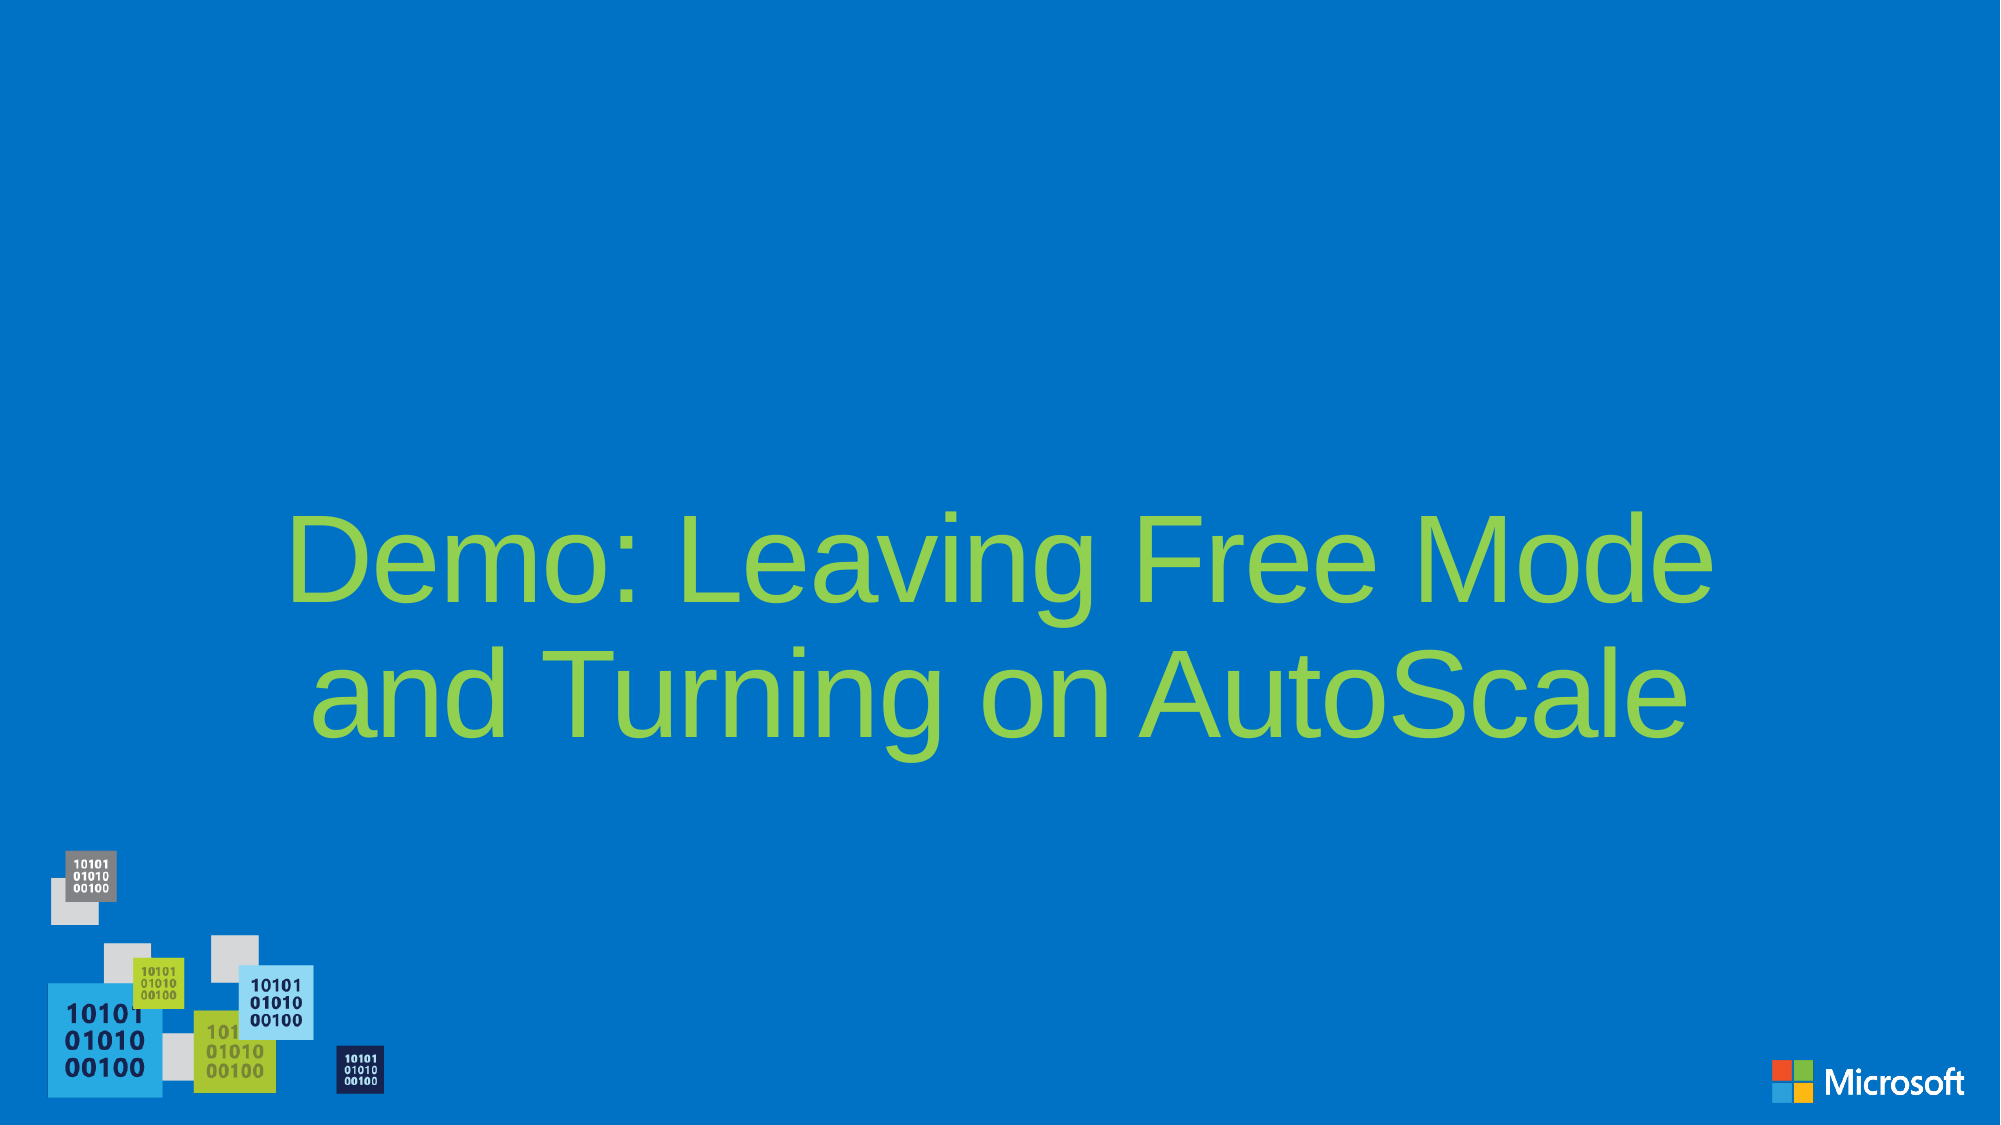

# Demo: Leaving Free Mode and Turning on AutoScale